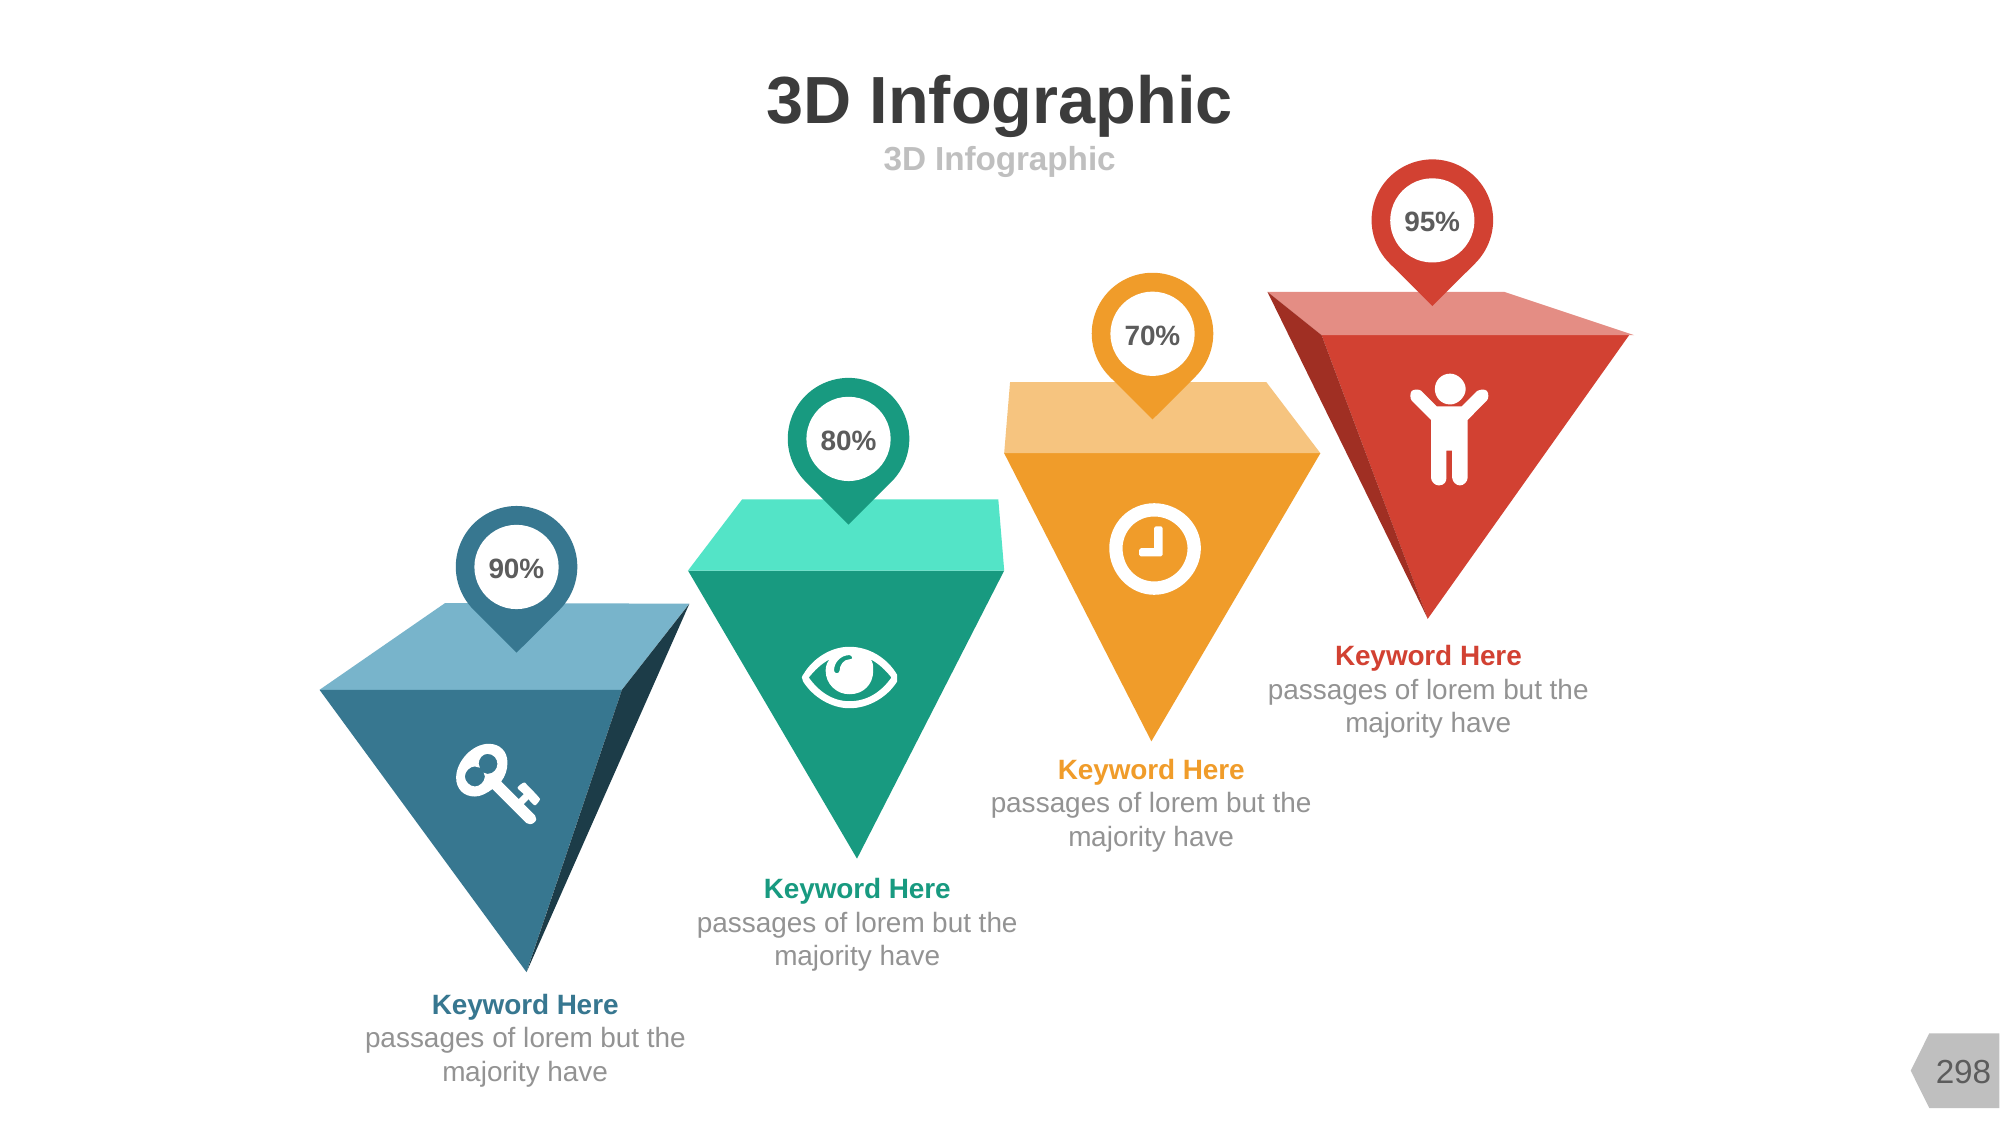

# 3D Infographic
3D Infographic

95%

70%

80%

90%

Keyword Here
passages of lorem but the majority have

Keyword Here
passages of lorem but the majority have
Keyword Here
passages of lorem but the majority have
Keyword Here
passages of lorem but the majority have